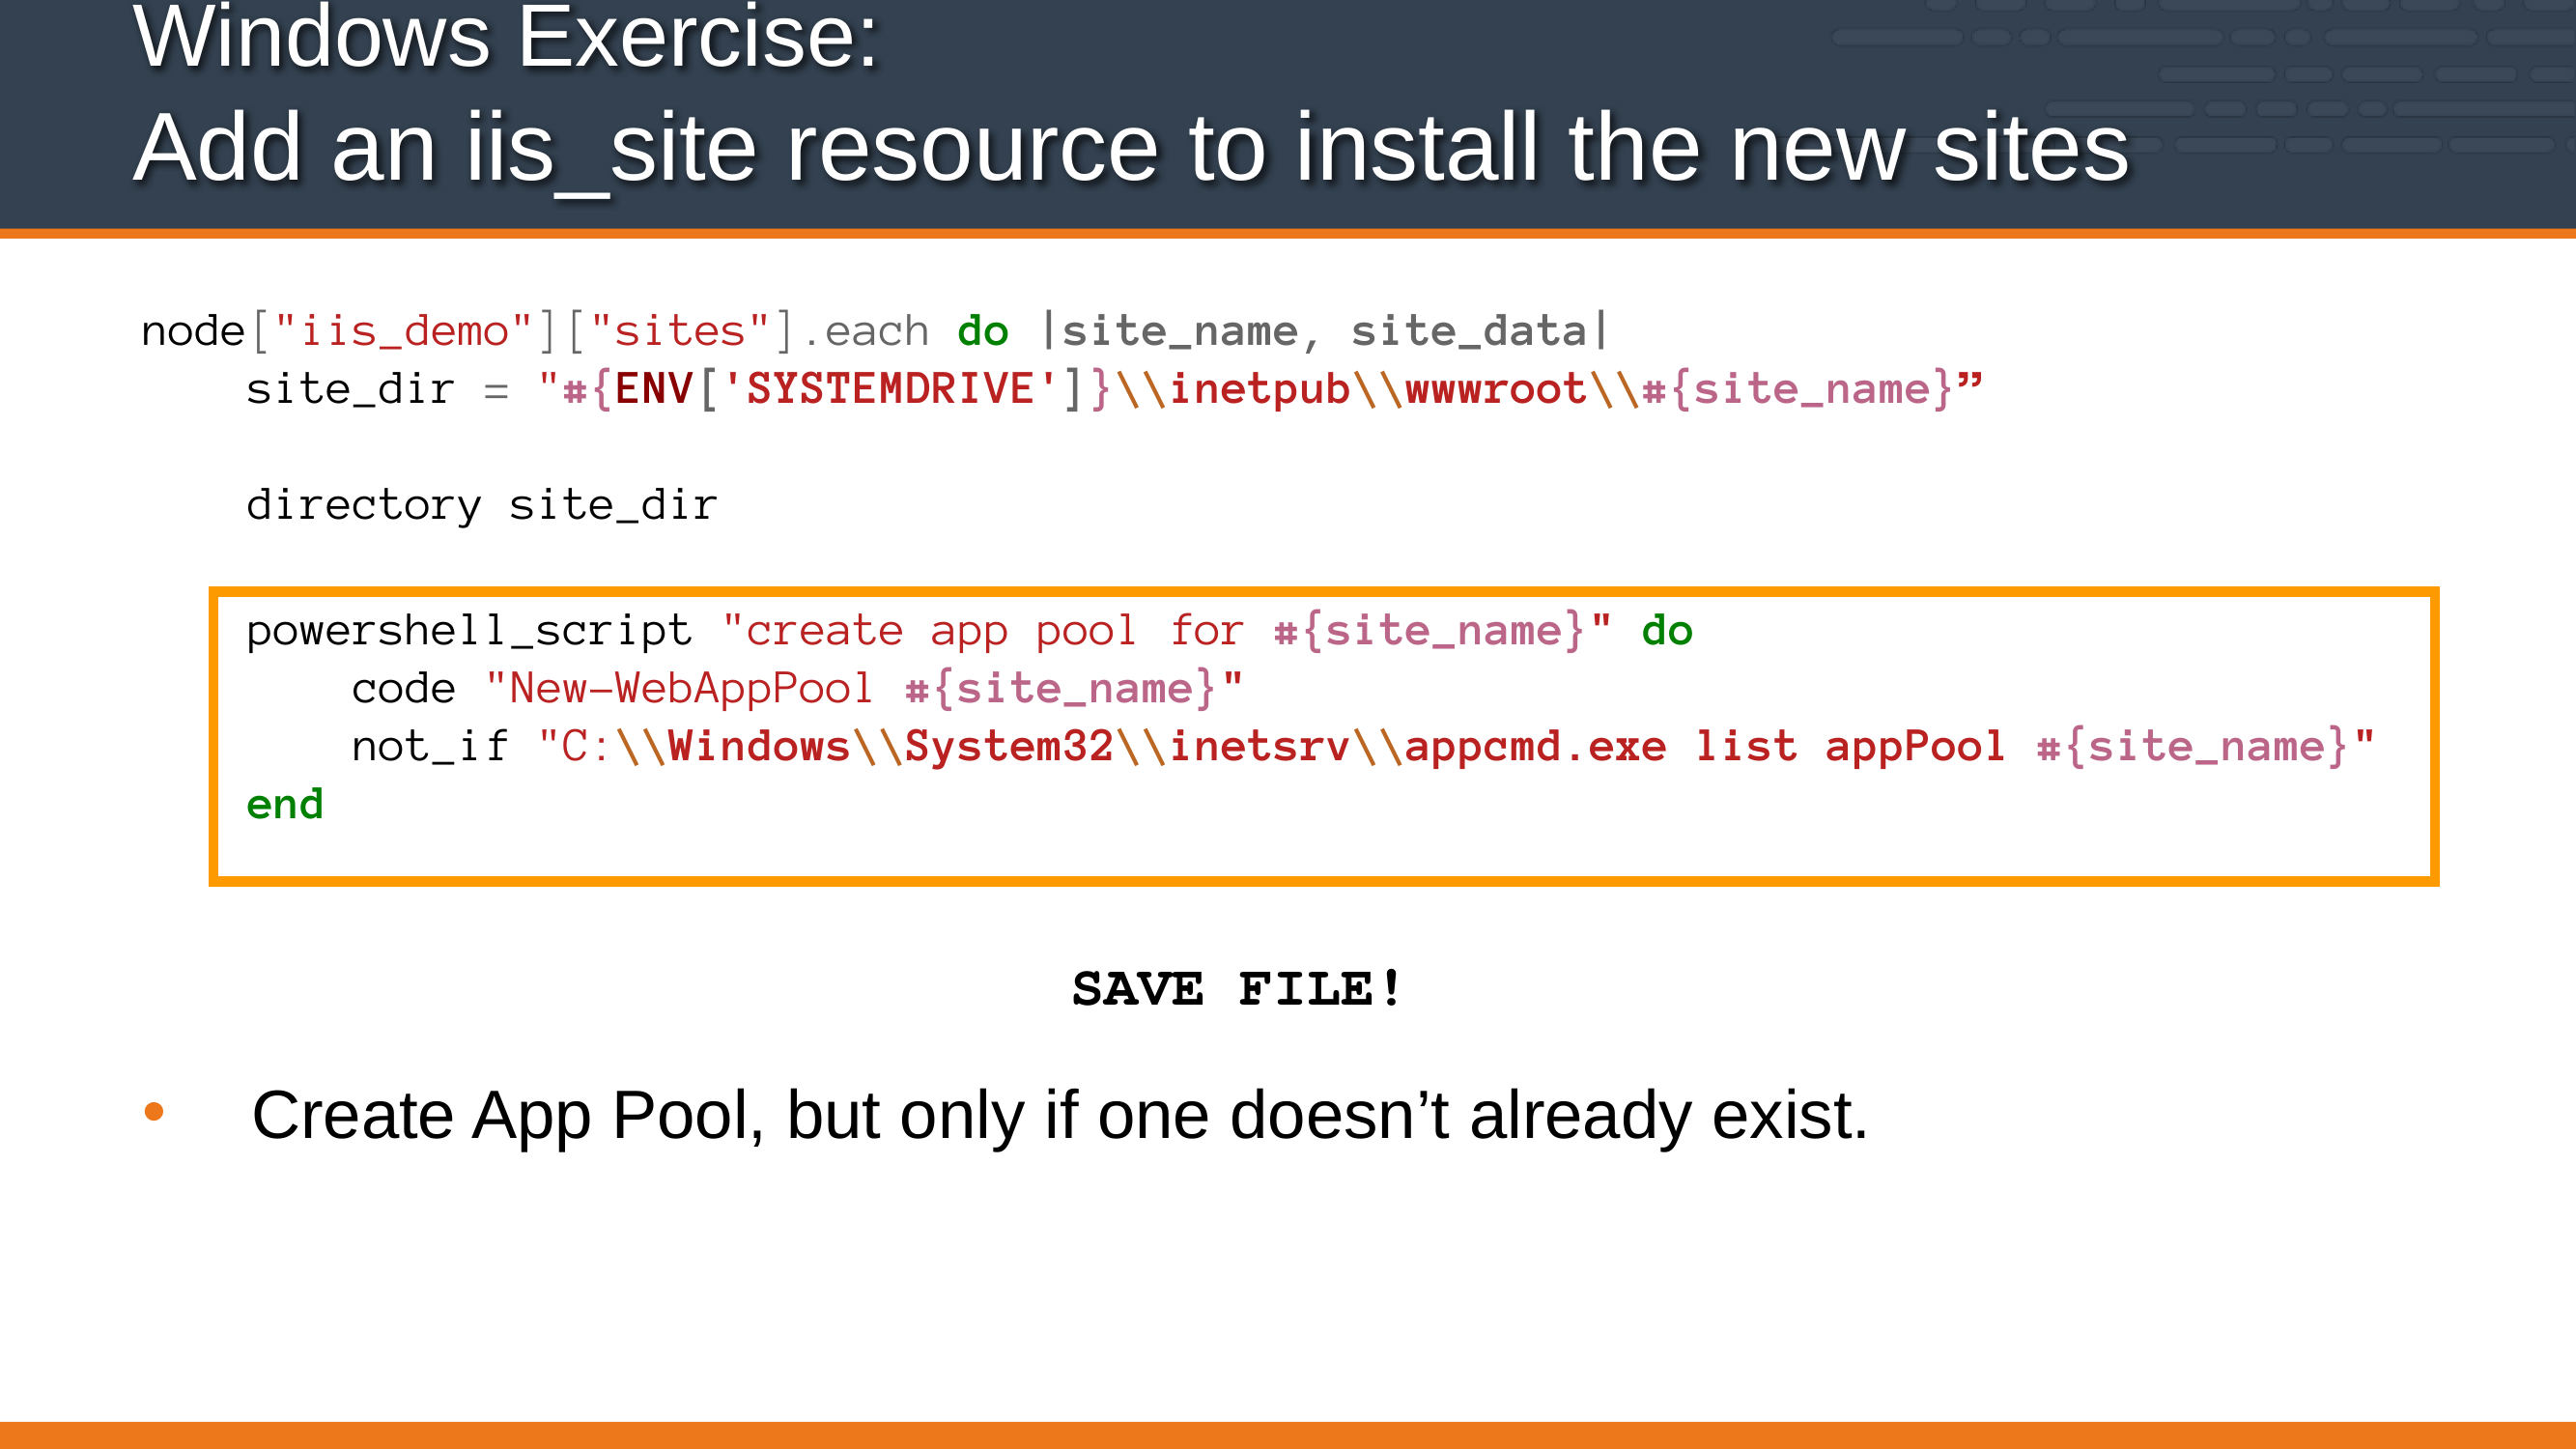

# Windows Exercise: Add an iis_site resource to install the new sites
node["iis_demo"]["sites"].each do |site_name, site_data|
    site_dir = "#{ENV['SYSTEMDRIVE']}\\inetpub\\wwwroot\\#{site_name}”

    directory site_dir

    powershell_script "create app pool for #{site_name}" do
        code "New-WebAppPool #{site_name}"
        not_if "C:\\Windows\\System32\\inetsrv\\appcmd.exe list appPool #{site_name}"
    end

SAVE FILE!
Create App Pool, but only if one doesn’t already exist.